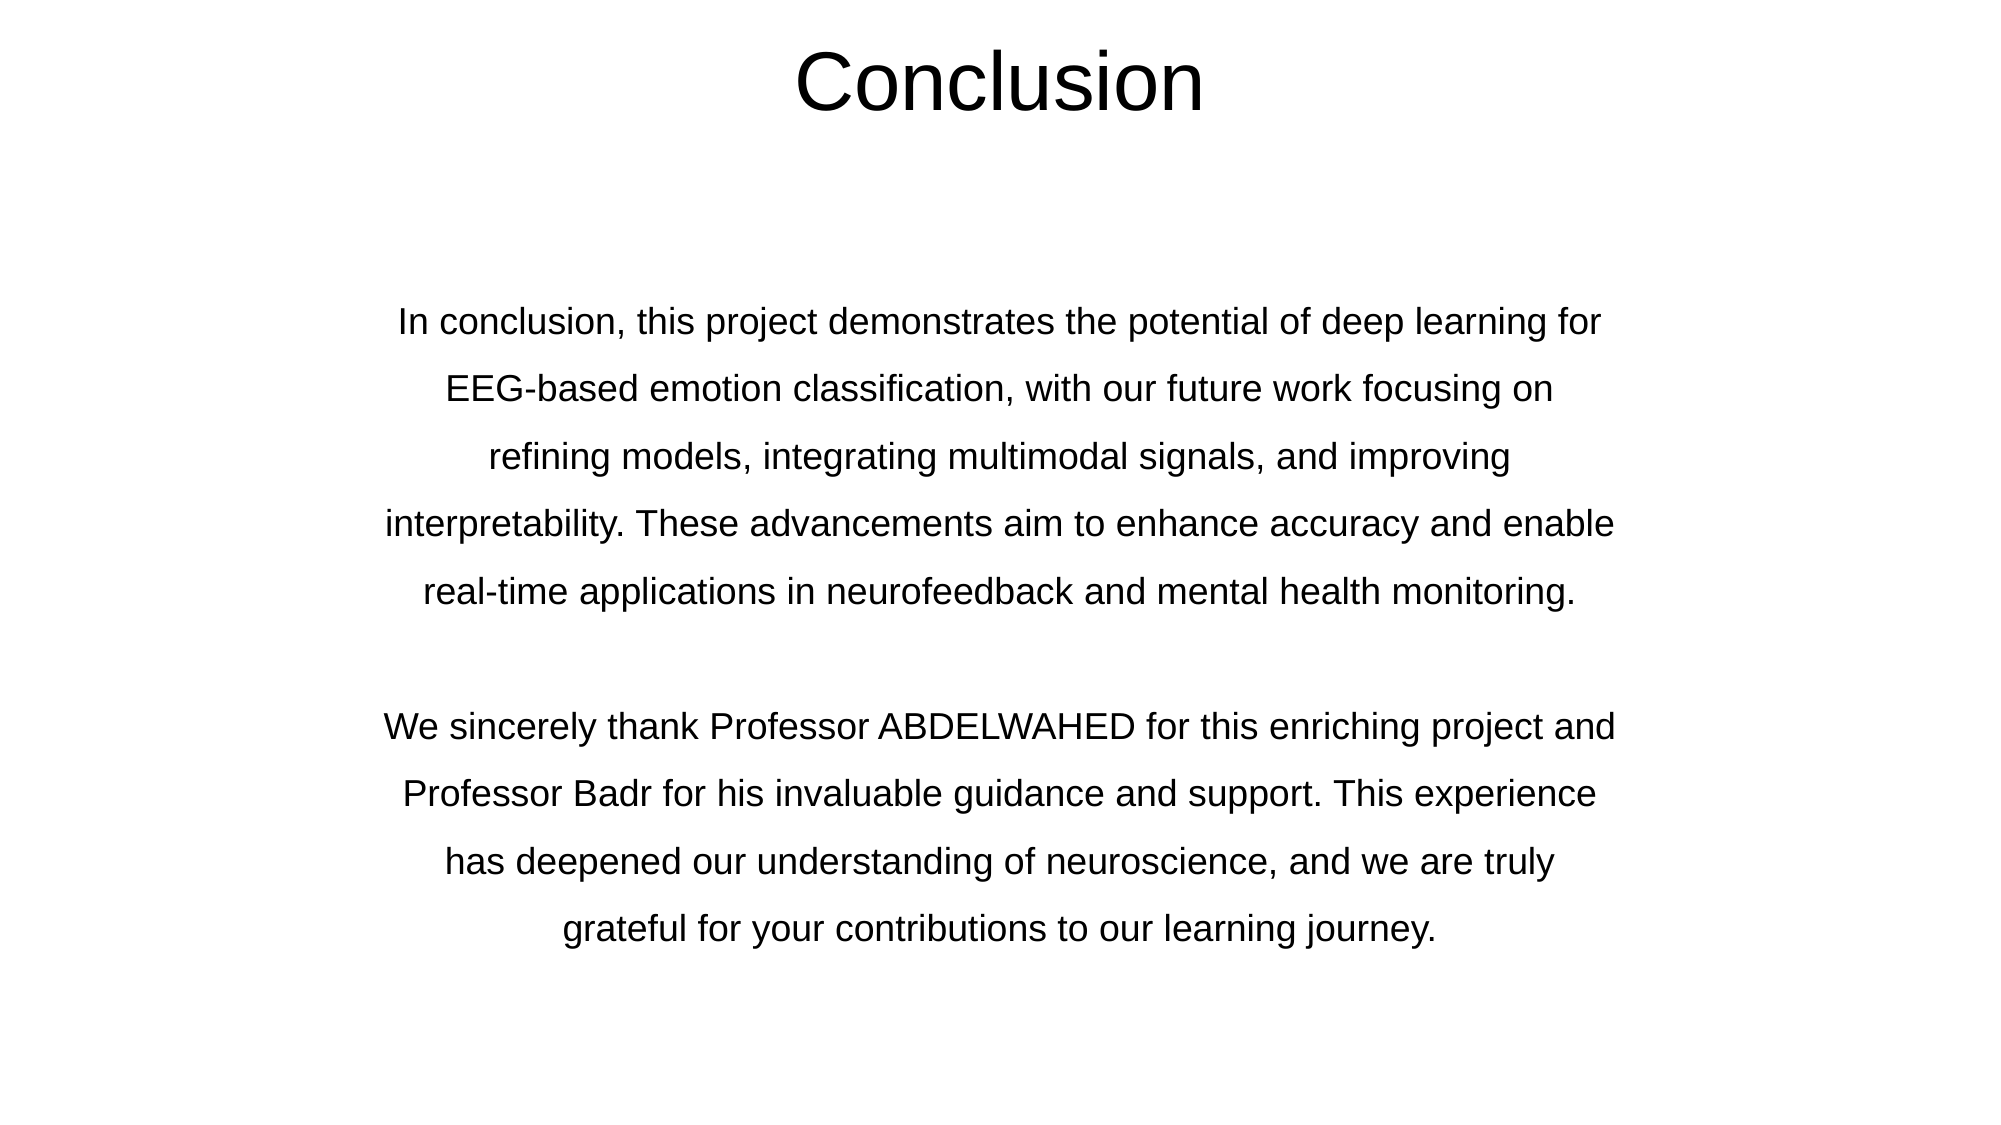

# Conclusion
In conclusion, this project demonstrates the potential of deep learning for EEG-based emotion classification, with our future work focusing on refining models, integrating multimodal signals, and improving interpretability. These advancements aim to enhance accuracy and enable real-time applications in neurofeedback and mental health monitoring.

We sincerely thank Professor ABDELWAHED for this enriching project and Professor Badr for his invaluable guidance and support. This experience has deepened our understanding of neuroscience, and we are truly grateful for your contributions to our learning journey.